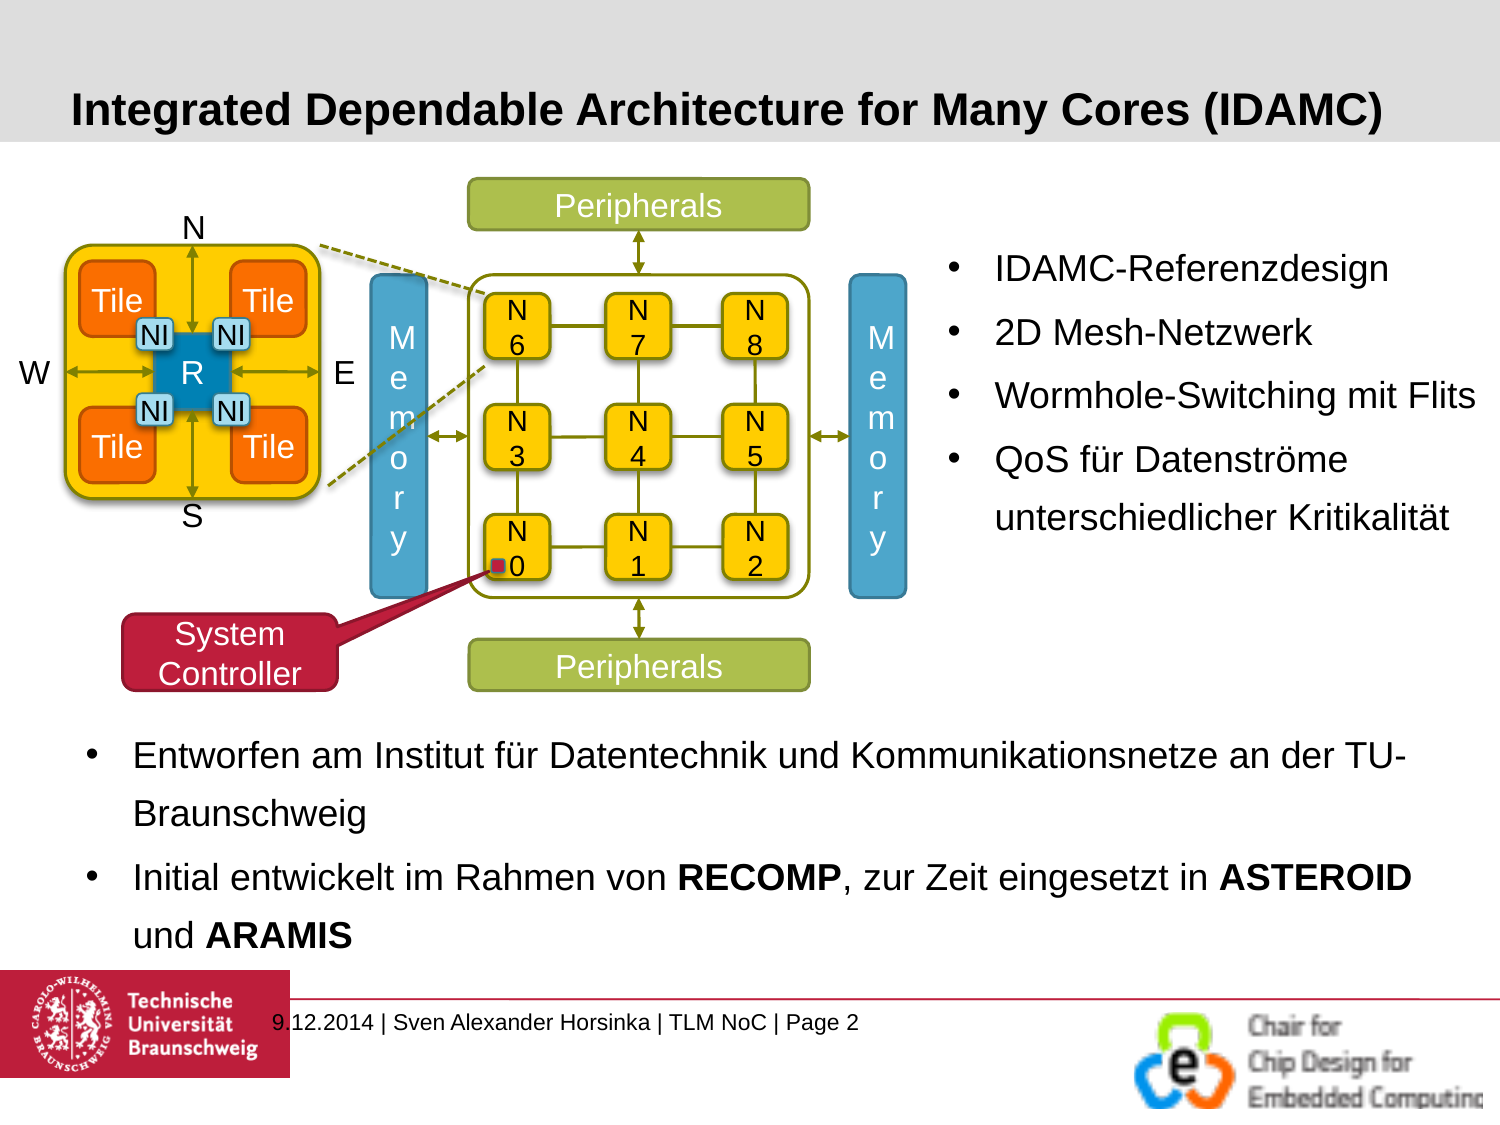

# Integrated Dependable Architecture for Many Cores (IDAMC)
Peripherals
N

Tile
Tile
Memory

Memory
N7
N8
N6
NI
NI
R
W
E
NI
NI
N4
N5
N3
Tile
Tile
S
N0
N1
N2

System Controller
Peripherals
IDAMC-Referenzdesign
2D Mesh-Netzwerk
Wormhole-Switching mit Flits
QoS für Datenströme unterschiedlicher Kritikalität

Entworfen am Institut für Datentechnik und Kommunikationsnetze an der TU-Braunschweig
Initial entwickelt im Rahmen von RECOMP, zur Zeit eingesetzt in ASTEROID und ARAMIS